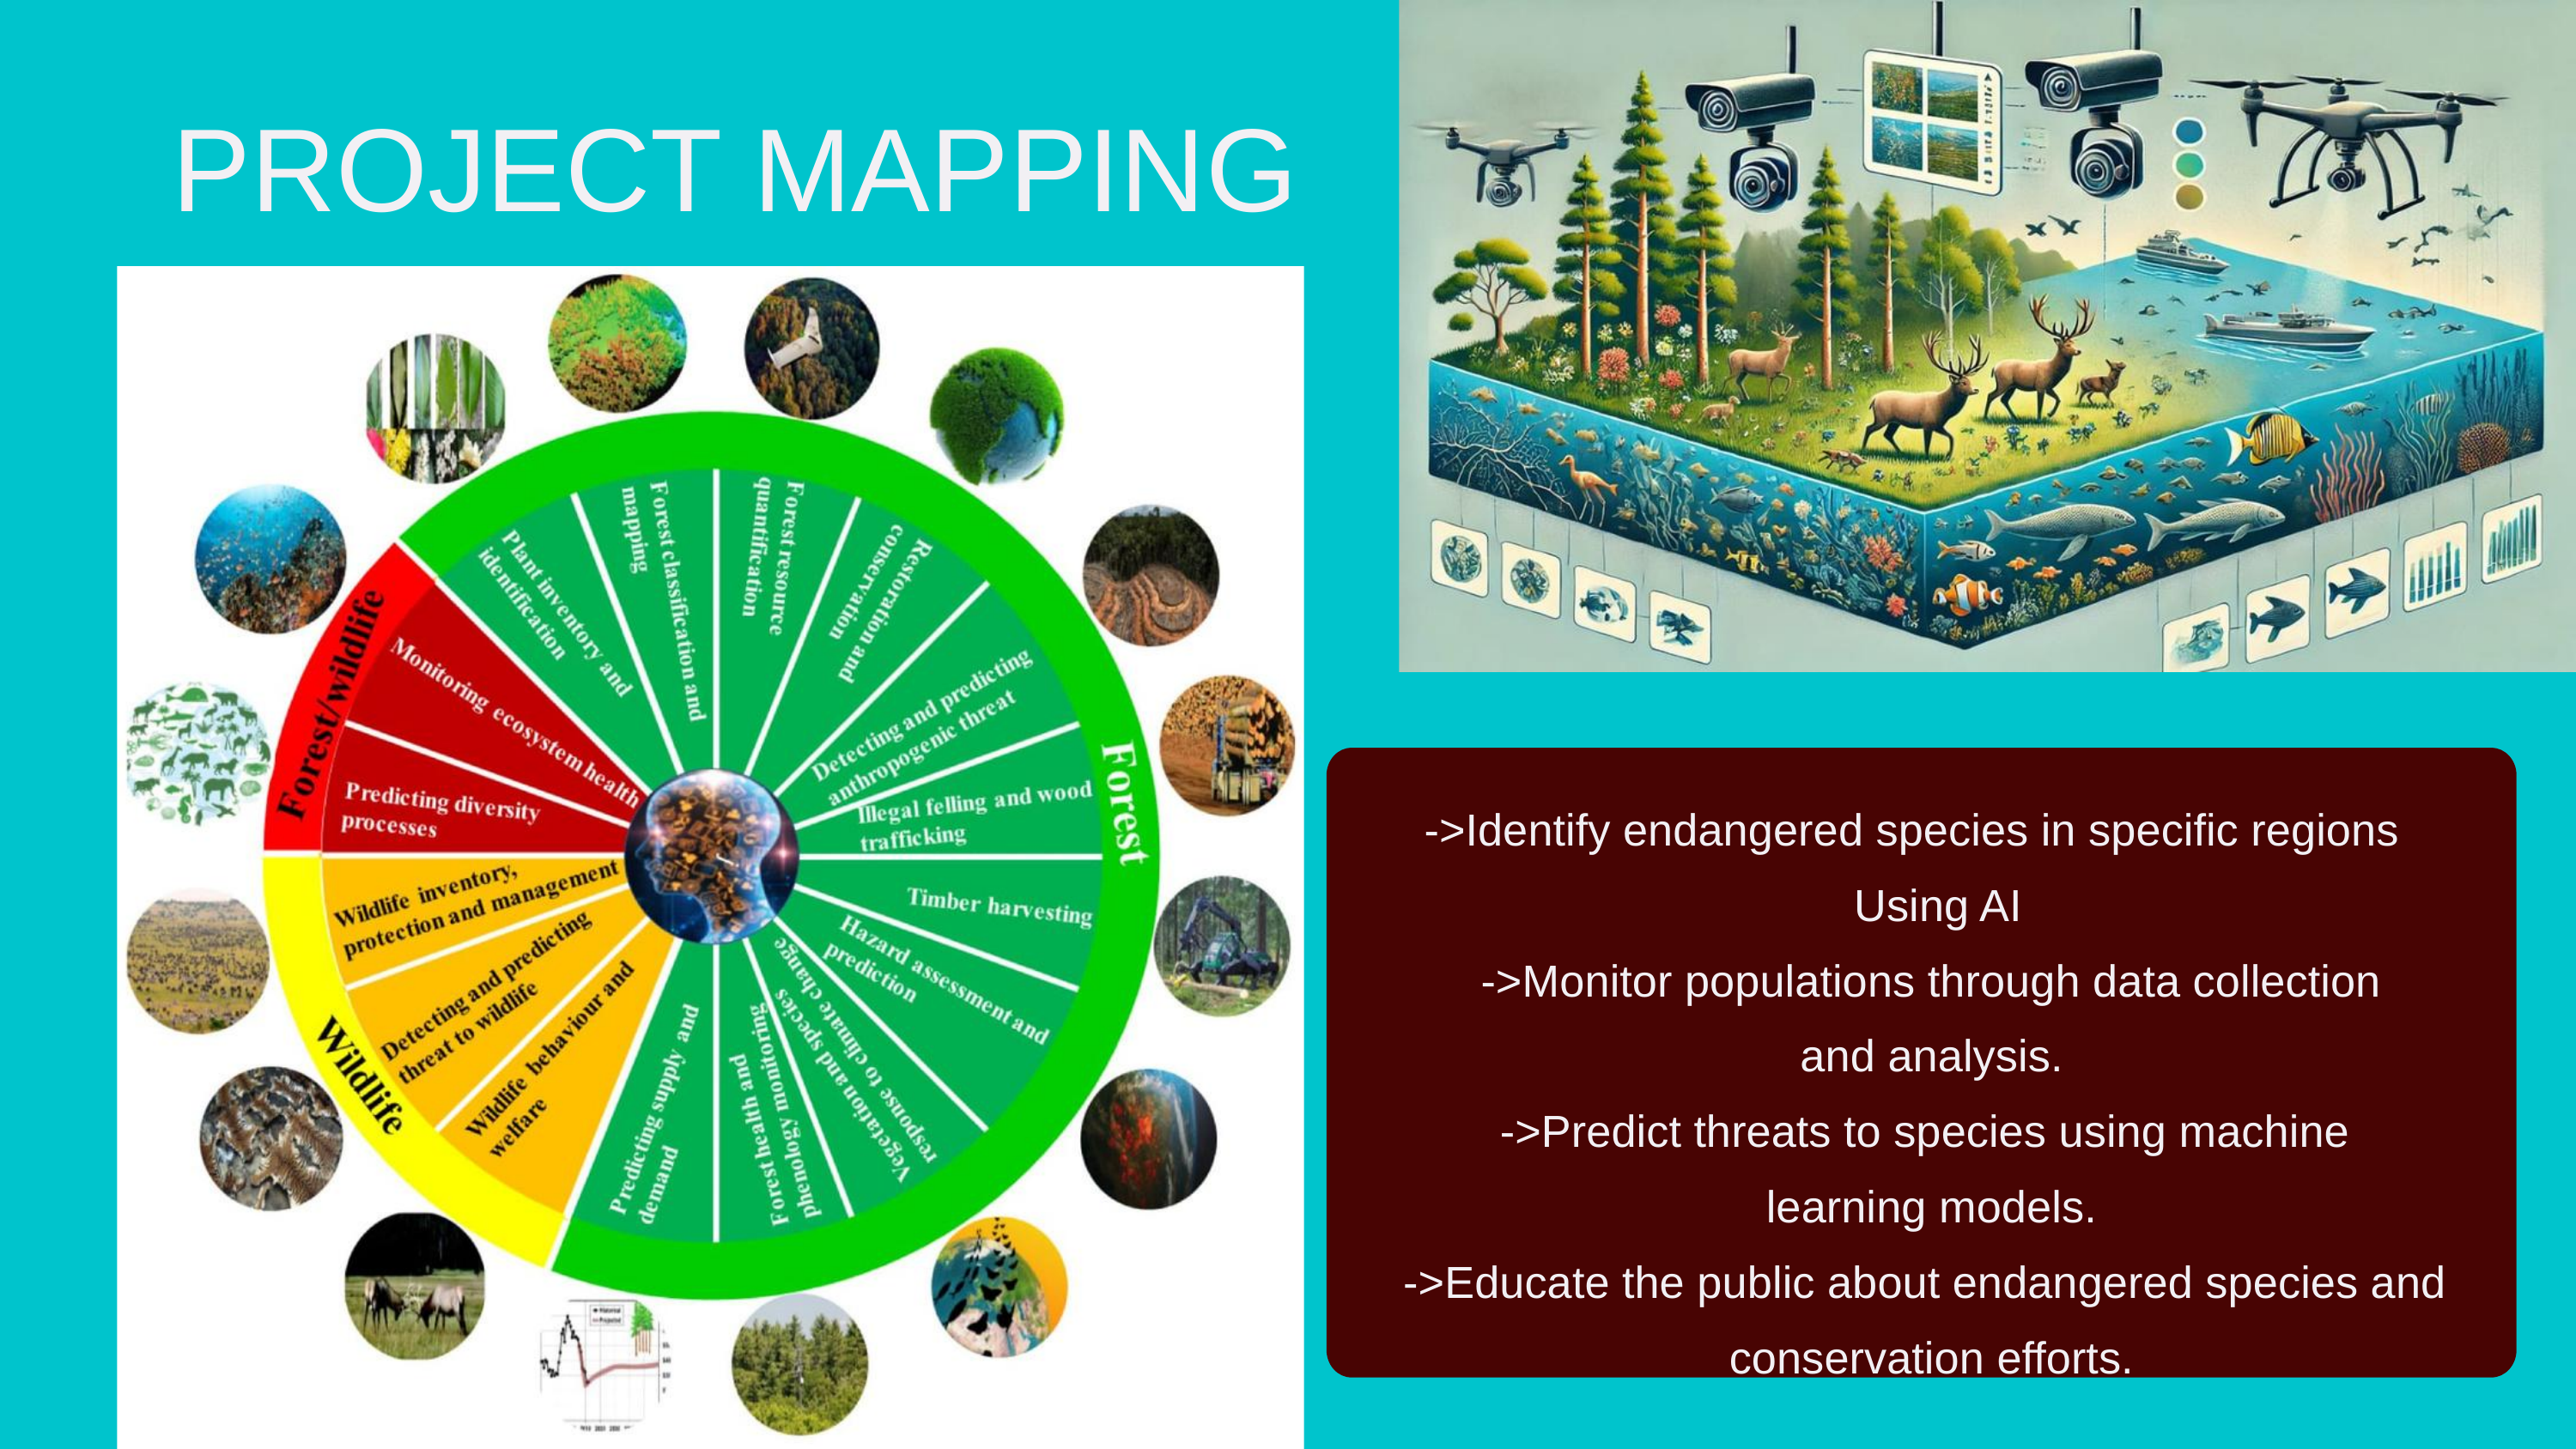

PROJECT MAPPING

->Identify endangered species in specific regions
 Using AI
->Monitor populations through data collection
and analysis.
->Predict threats to species using machine
learning models.
->Educate the public about endangered species and
conservation efforts.